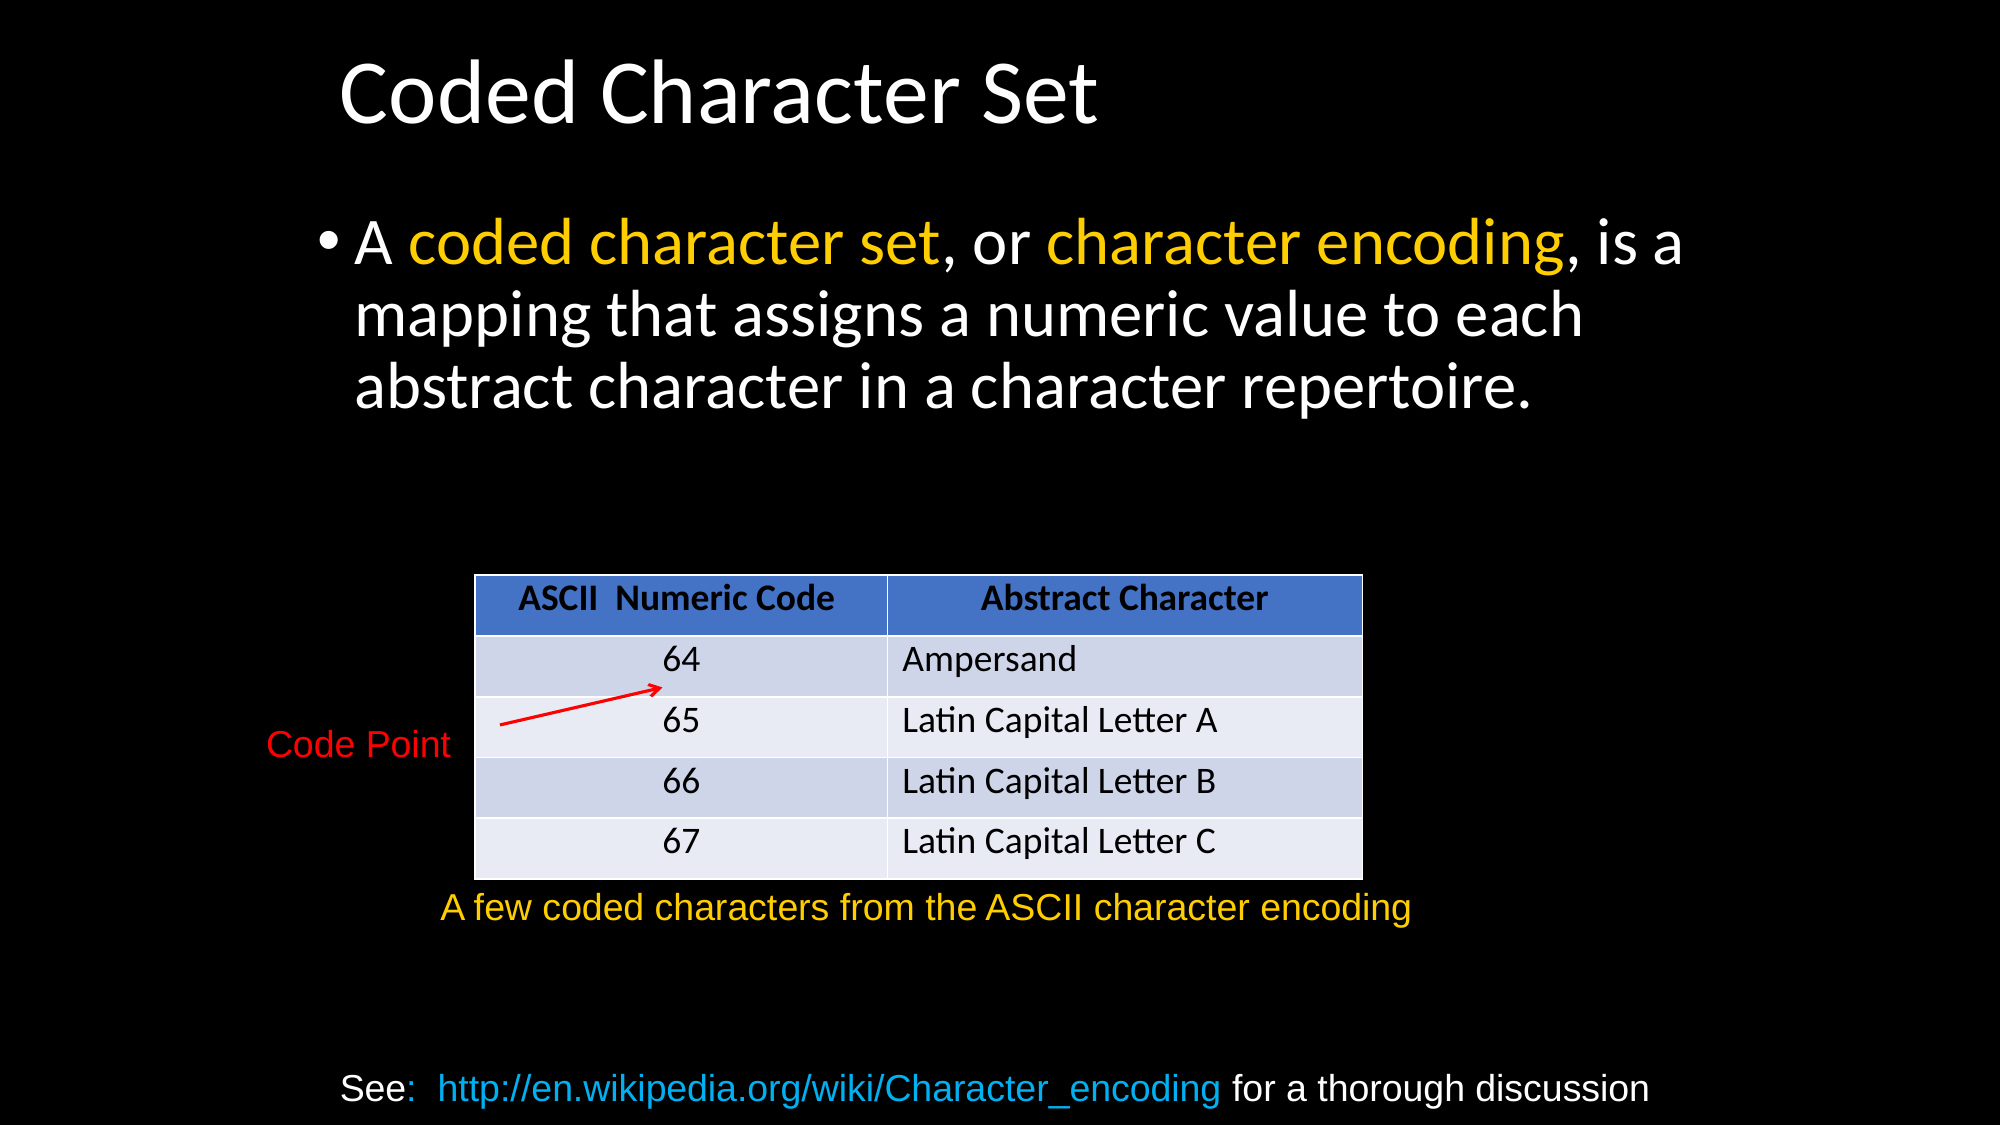

# Coded Character Set
A coded character set, or character encoding, is a mapping that assigns a numeric value to each abstract character in a character repertoire.
| ASCII Numeric Code | Abstract Character |
| --- | --- |
| 64 | Ampersand |
| 65 | Latin Capital Letter A |
| 66 | Latin Capital Letter B |
| 67 | Latin Capital Letter C |
Code Point
A few coded characters from the ASCII character encoding
See:  http://en.wikipedia.org/wiki/Character_encoding for a thorough discussion